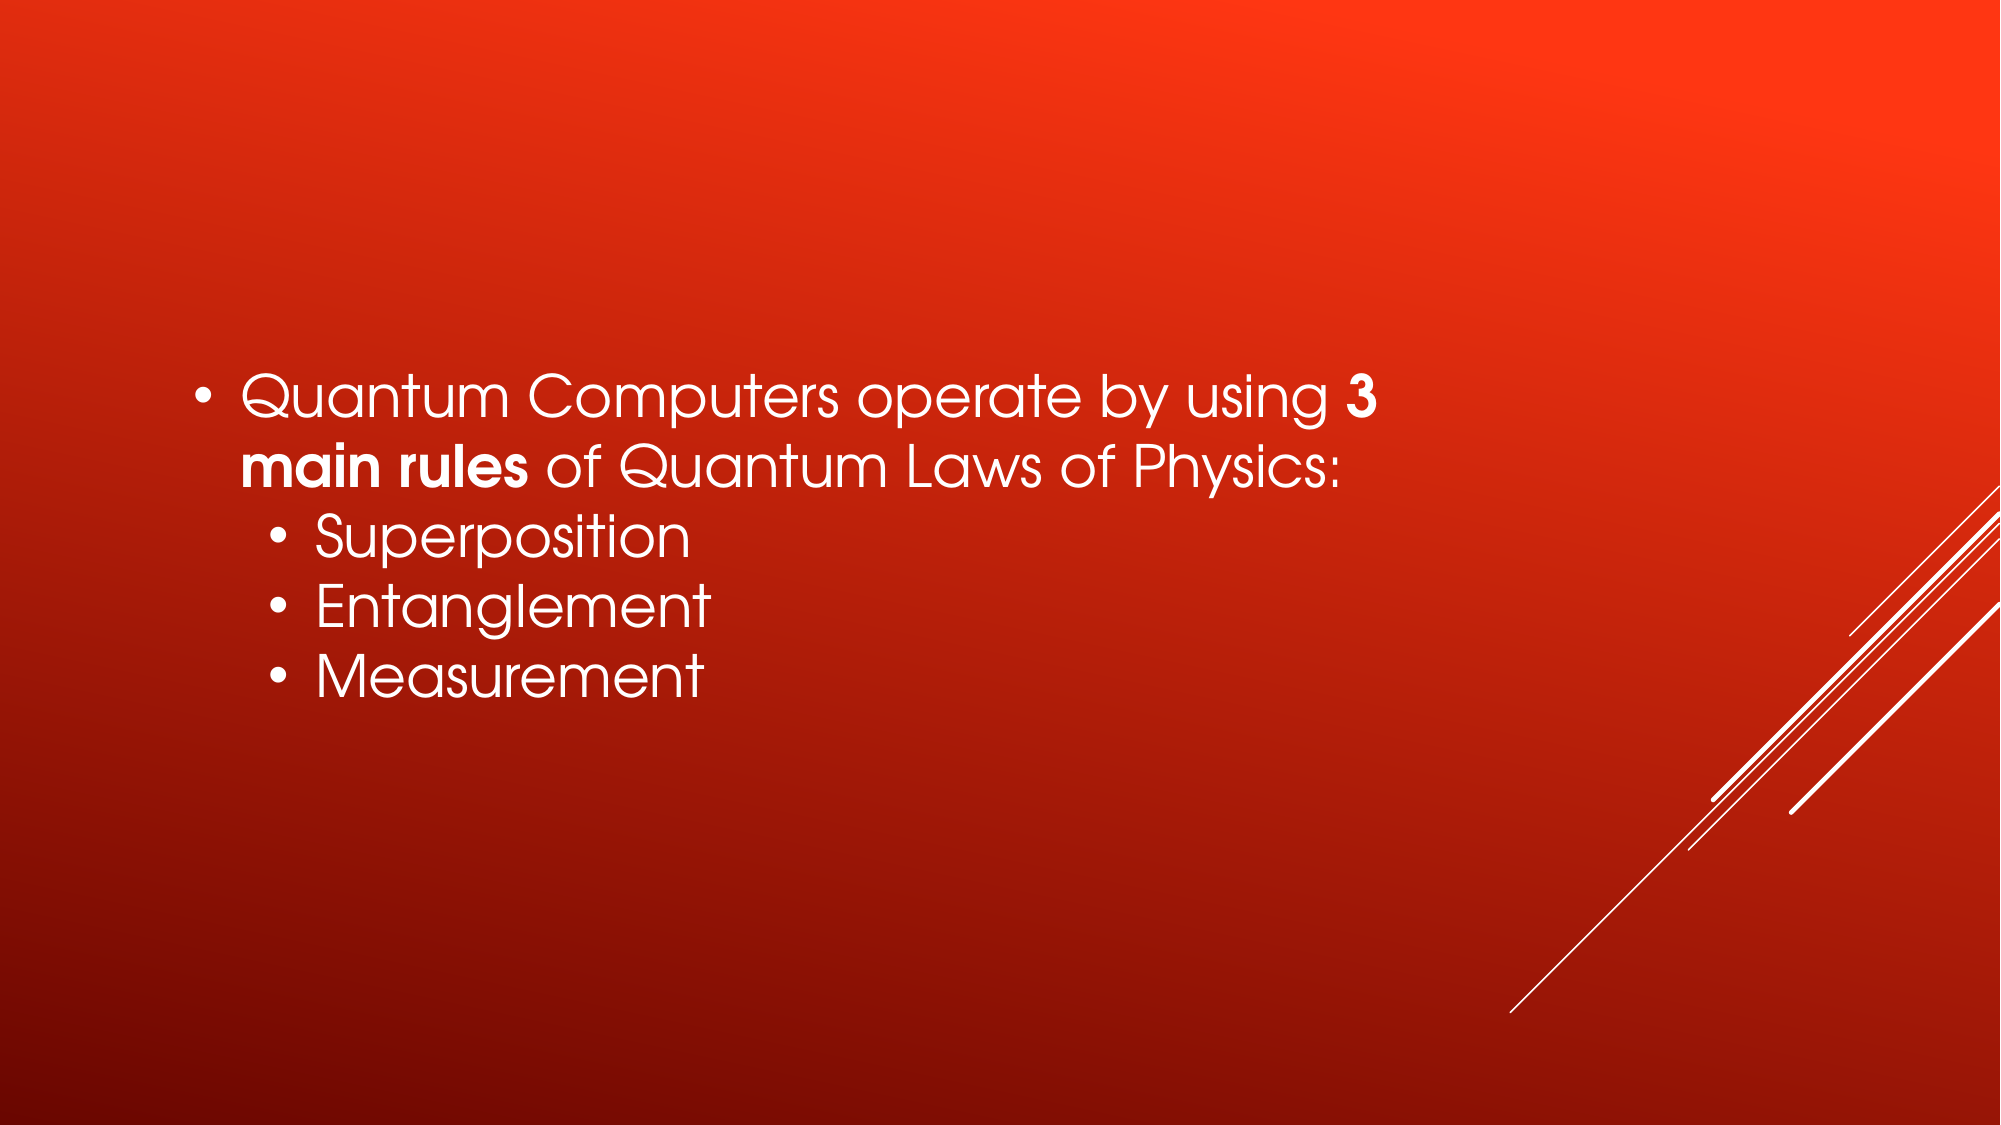

Quantum Computers operate by using 3 main rules of Quantum Laws of Physics:
Superposition
Entanglement
Measurement